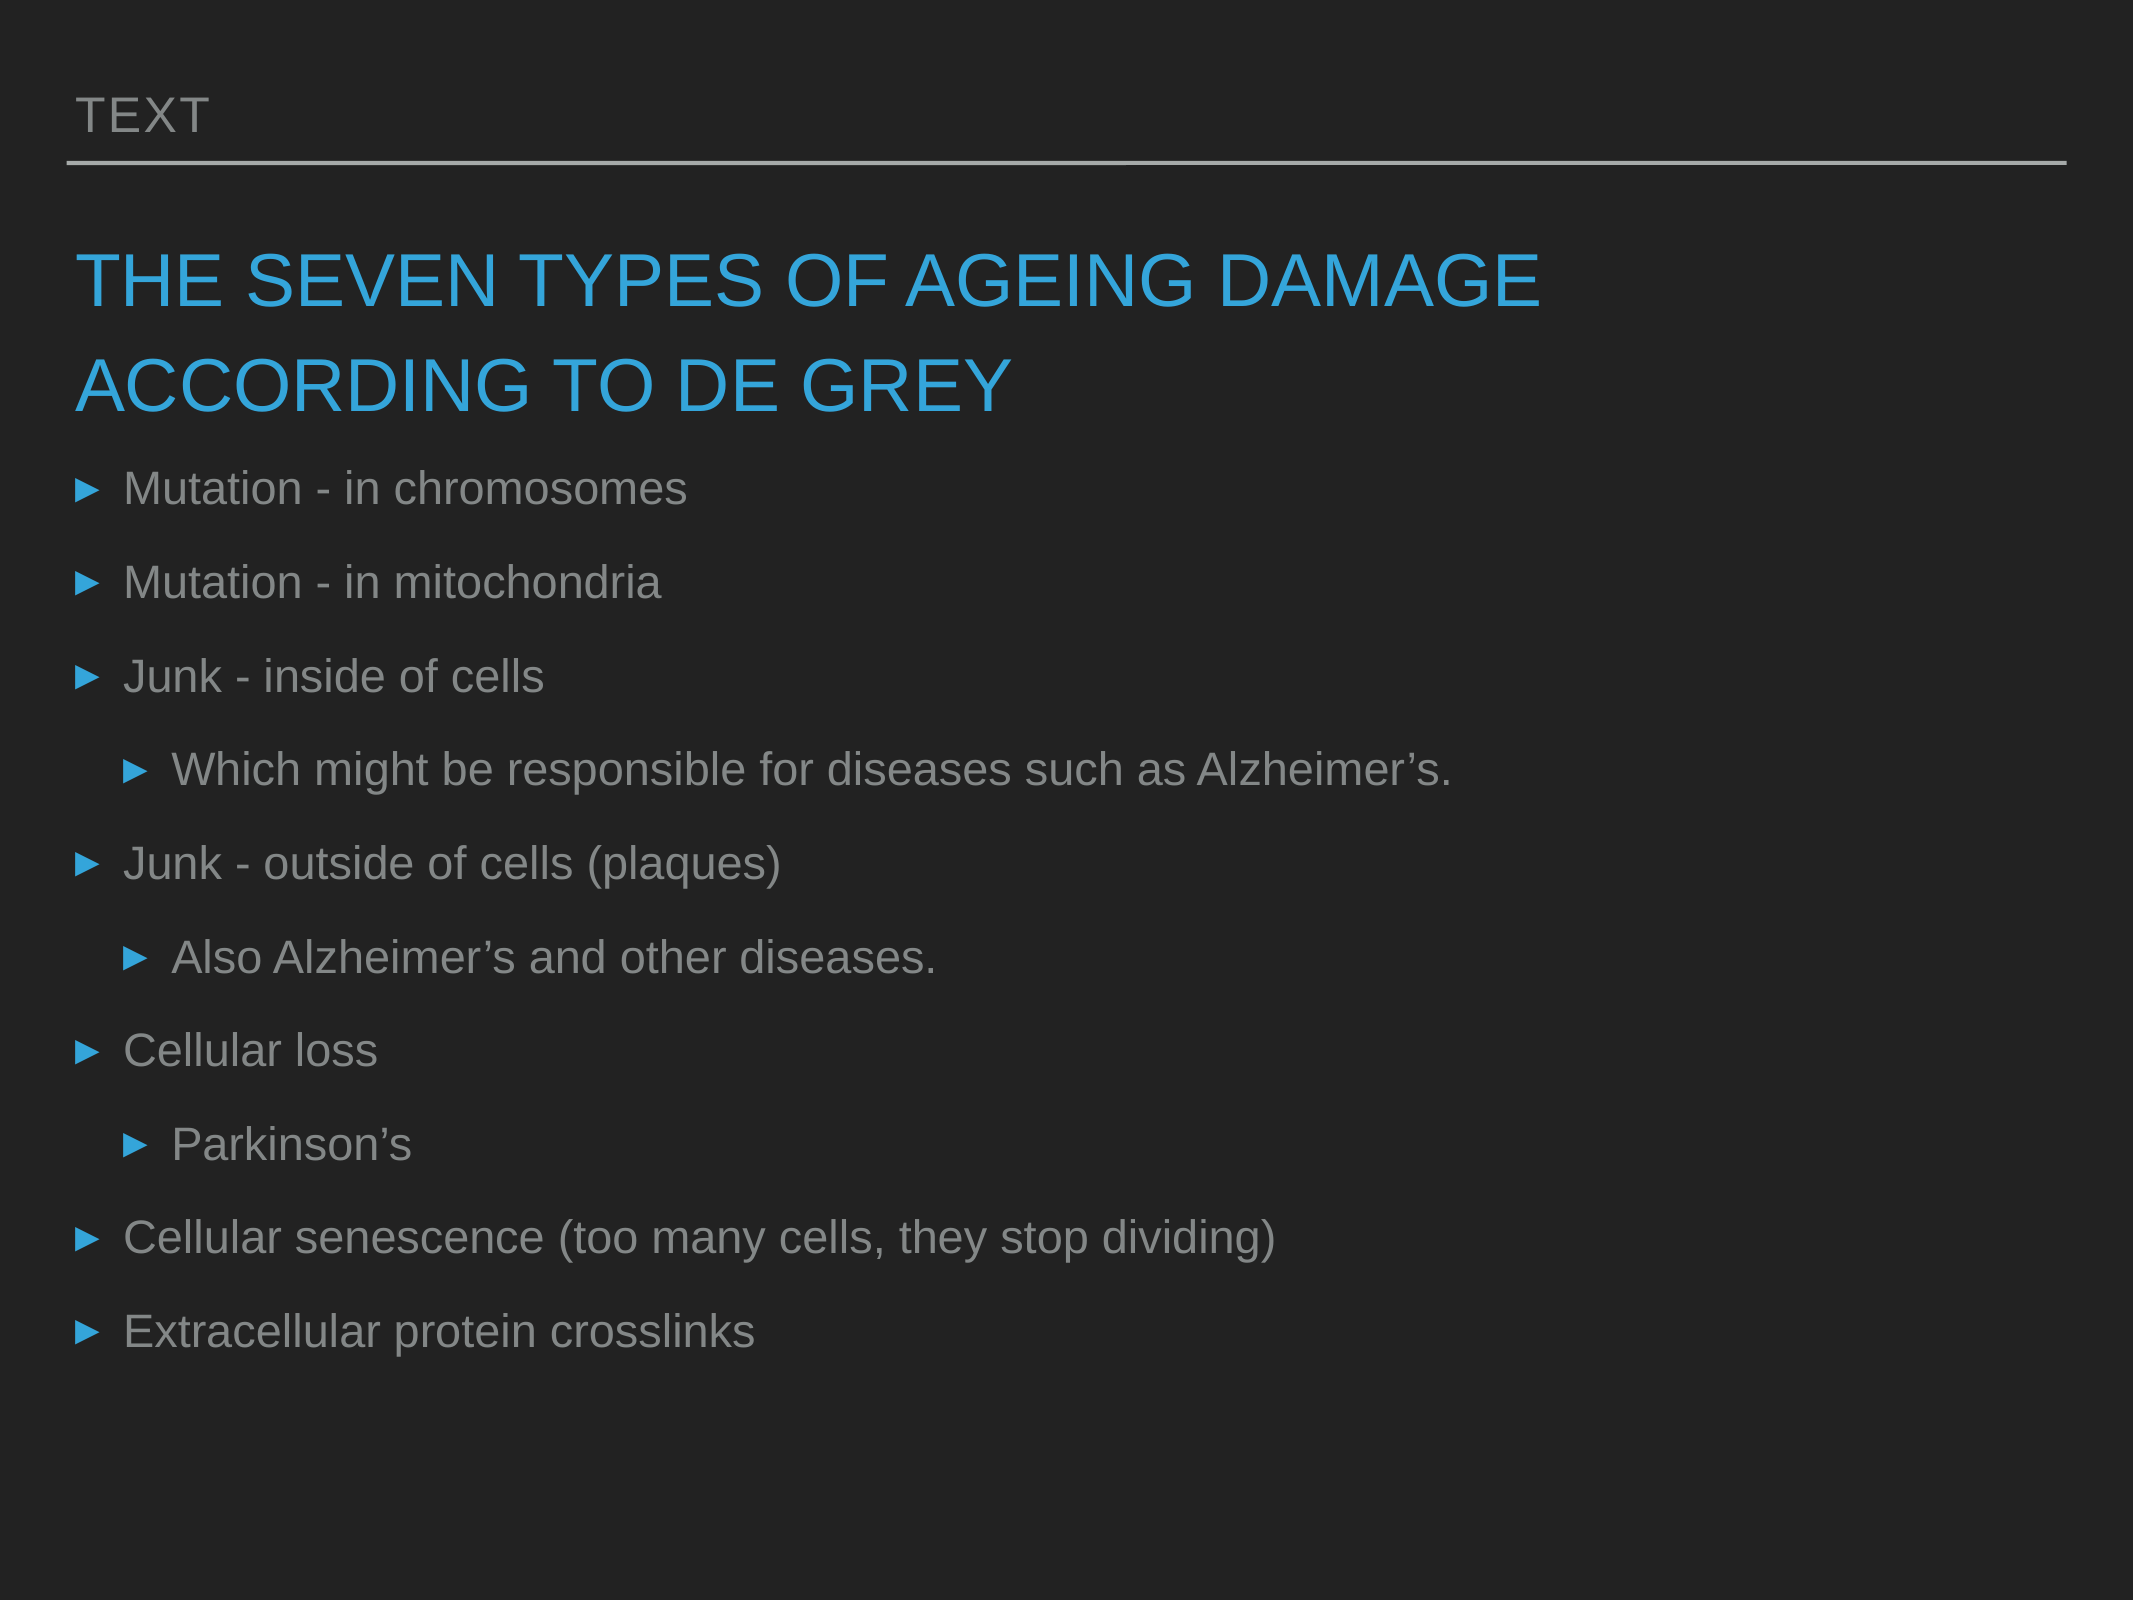

Text
# The seven types of ageing damage
according to de grey
Mutation - in chromosomes
Mutation - in mitochondria
Junk - inside of cells
Which might be responsible for diseases such as Alzheimer’s.
Junk - outside of cells (plaques)
Also Alzheimer’s and other diseases.
Cellular loss
Parkinson’s
Cellular senescence (too many cells, they stop dividing)
Extracellular protein crosslinks